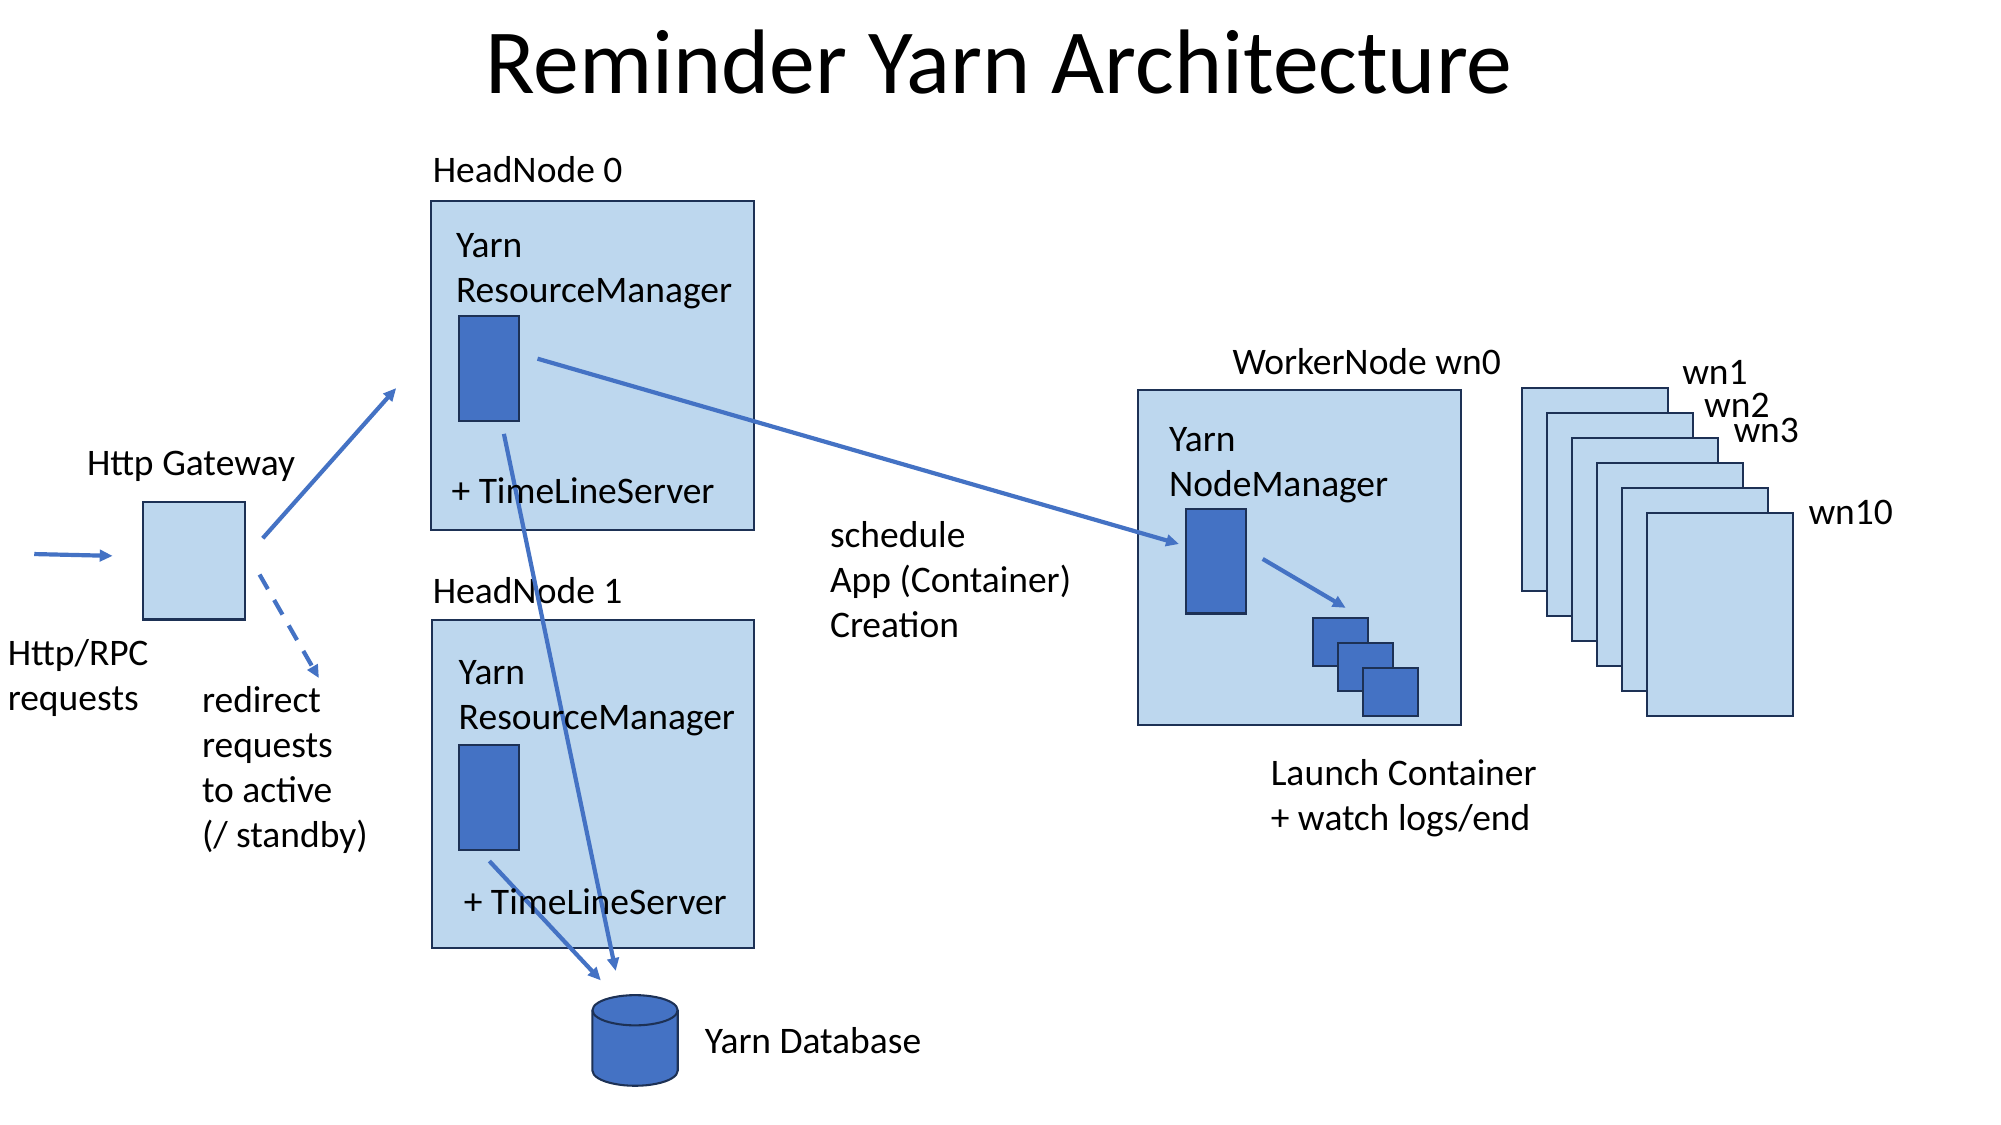

# Reminder Yarn Architecture
HeadNode 0

Yarn
ResourceManager

WorkerNode wn0
wn1
wn2

wn3
Yarn
NodeManager

Http Gateway

+ TimeLineServer

wn10

schedule
App (Container)
Creation

HeadNode 1

Http/RPC
requests
Yarn
ResourceManager

redirect
requests
to active
(/ standby)
Launch Container
+ watch logs/end

+ TimeLineServer

Yarn Database